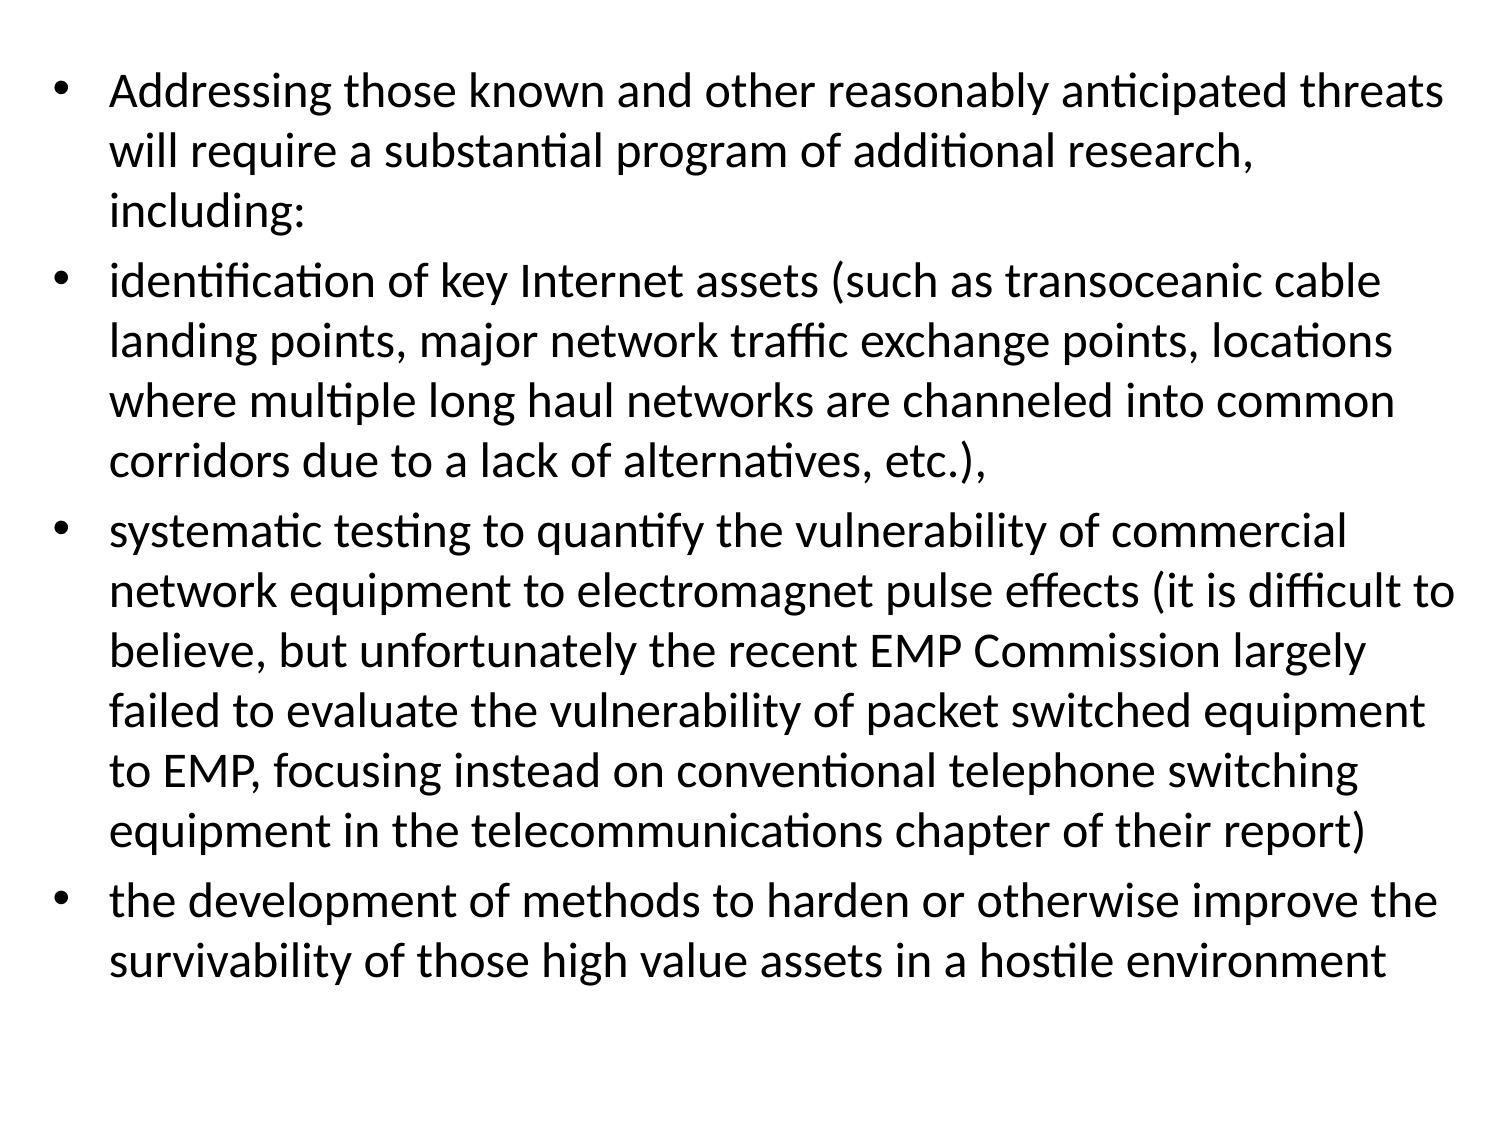

#
Addressing those known and other reasonably anticipated threats will require a substantial program of additional research, including:
identification of key Internet assets (such as transoceanic cable landing points, major network traffic exchange points, locations where multiple long haul networks are channeled into common corridors due to a lack of alternatives, etc.),
systematic testing to quantify the vulnerability of commercial network equipment to electromagnet pulse effects (it is difficult to believe, but unfortunately the recent EMP Commission largely failed to evaluate the vulnerability of packet switched equipment to EMP, focusing instead on conventional telephone switching equipment in the telecommunications chapter of their report)
the development of methods to harden or otherwise improve the survivability of those high value assets in a hostile environment